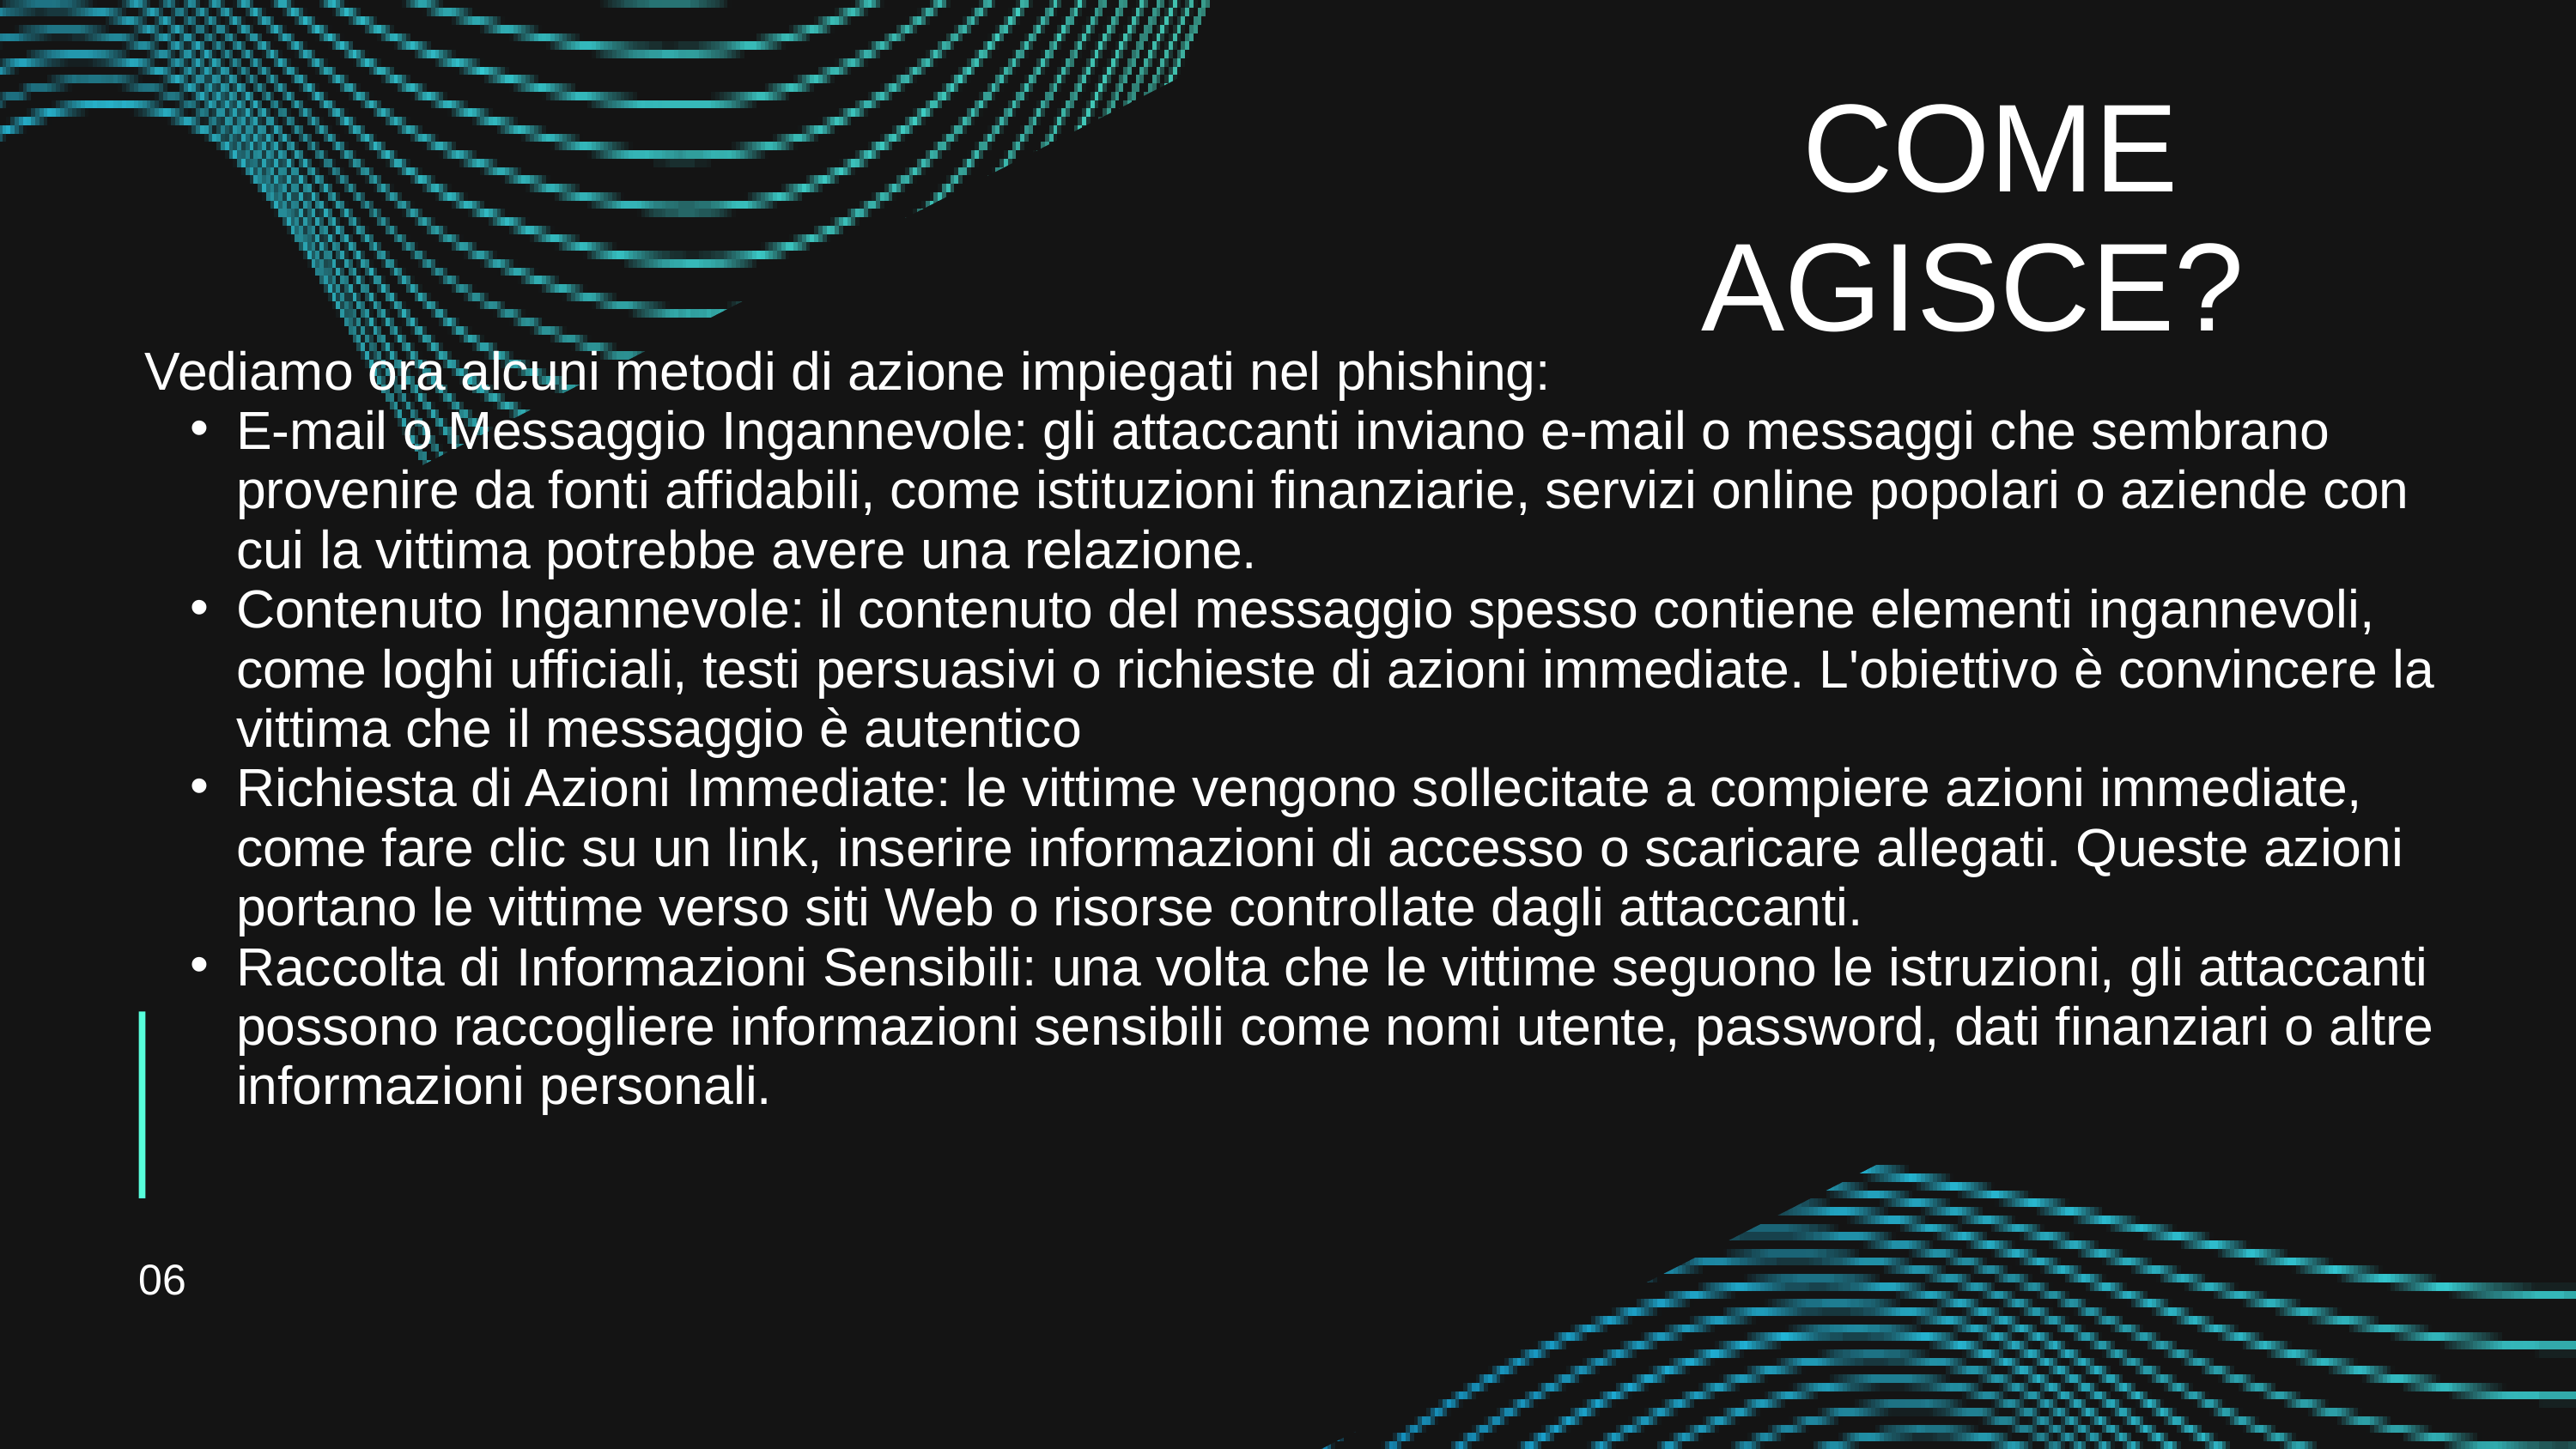

COME AGISCE?
Vediamo ora alcuni metodi di azione impiegati nel phishing:
E-mail o Messaggio Ingannevole: gli attaccanti inviano e-mail o messaggi che sembrano provenire da fonti affidabili, come istituzioni finanziarie, servizi online popolari o aziende con cui la vittima potrebbe avere una relazione.
Contenuto Ingannevole: il contenuto del messaggio spesso contiene elementi ingannevoli, come loghi ufficiali, testi persuasivi o richieste di azioni immediate. L'obiettivo è convincere la vittima che il messaggio è autentico
Richiesta di Azioni Immediate: le vittime vengono sollecitate a compiere azioni immediate, come fare clic su un link, inserire informazioni di accesso o scaricare allegati. Queste azioni portano le vittime verso siti Web o risorse controllate dagli attaccanti.
Raccolta di Informazioni Sensibili: una volta che le vittime seguono le istruzioni, gli attaccanti possono raccogliere informazioni sensibili come nomi utente, password, dati finanziari o altre informazioni personali.

06